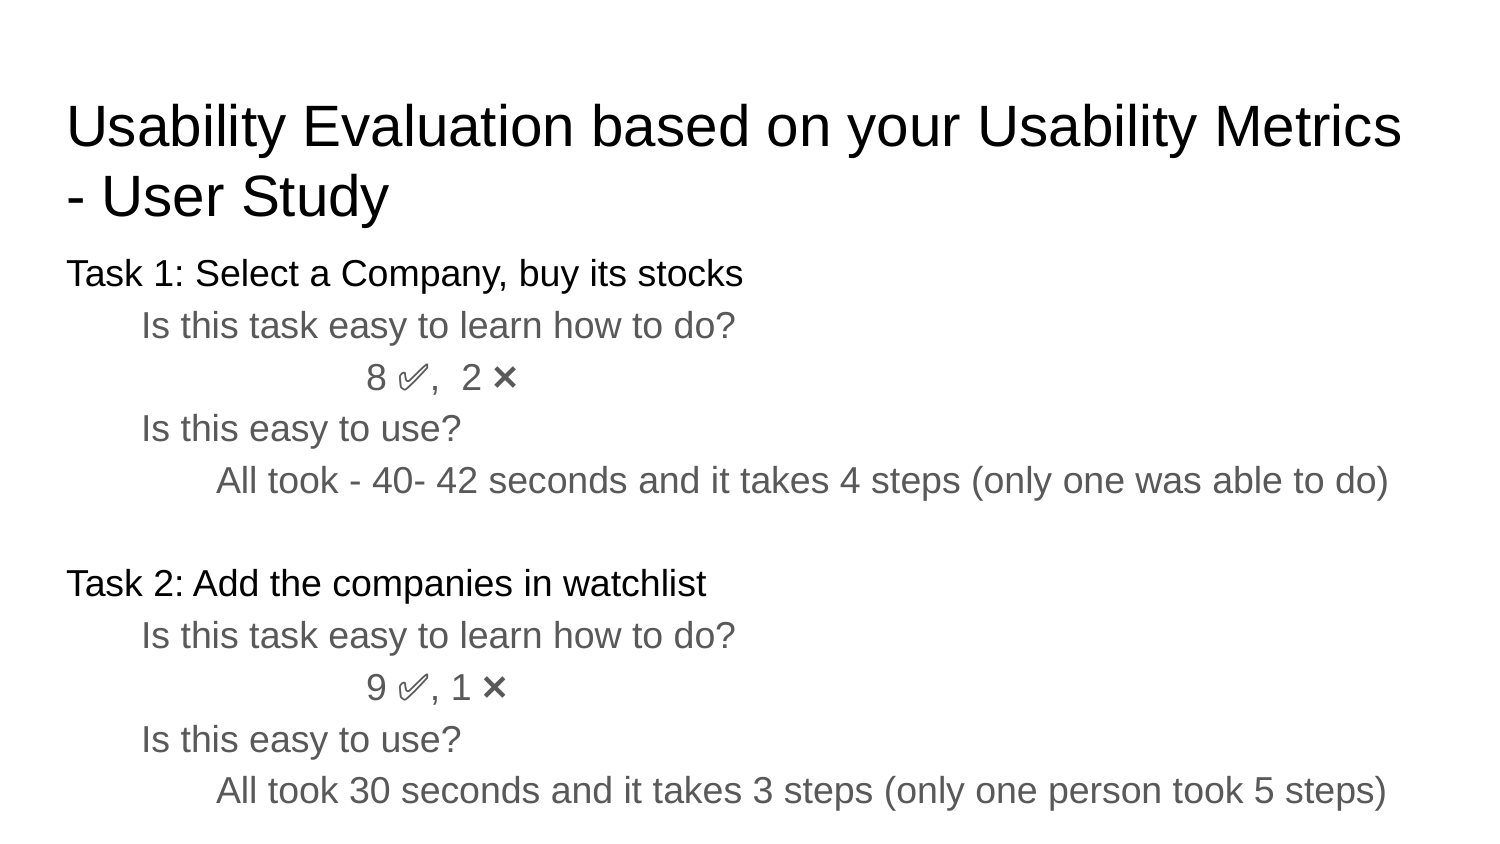

# Usability Evaluation based on your Usability Metrics - User Study
Task 1: Select a Company, buy its stocks
Is this task easy to learn how to do?
		8 ✅,  2 ❌
Is this easy to use?
All took - 40- 42 seconds and it takes 4 steps (only one was able to do)

Task 2: Add the companies in watchlist
Is this task easy to learn how to do?
		9 ✅, 1 ❌
Is this easy to use?
All took 30 seconds and it takes 3 steps (only one person took 5 steps)